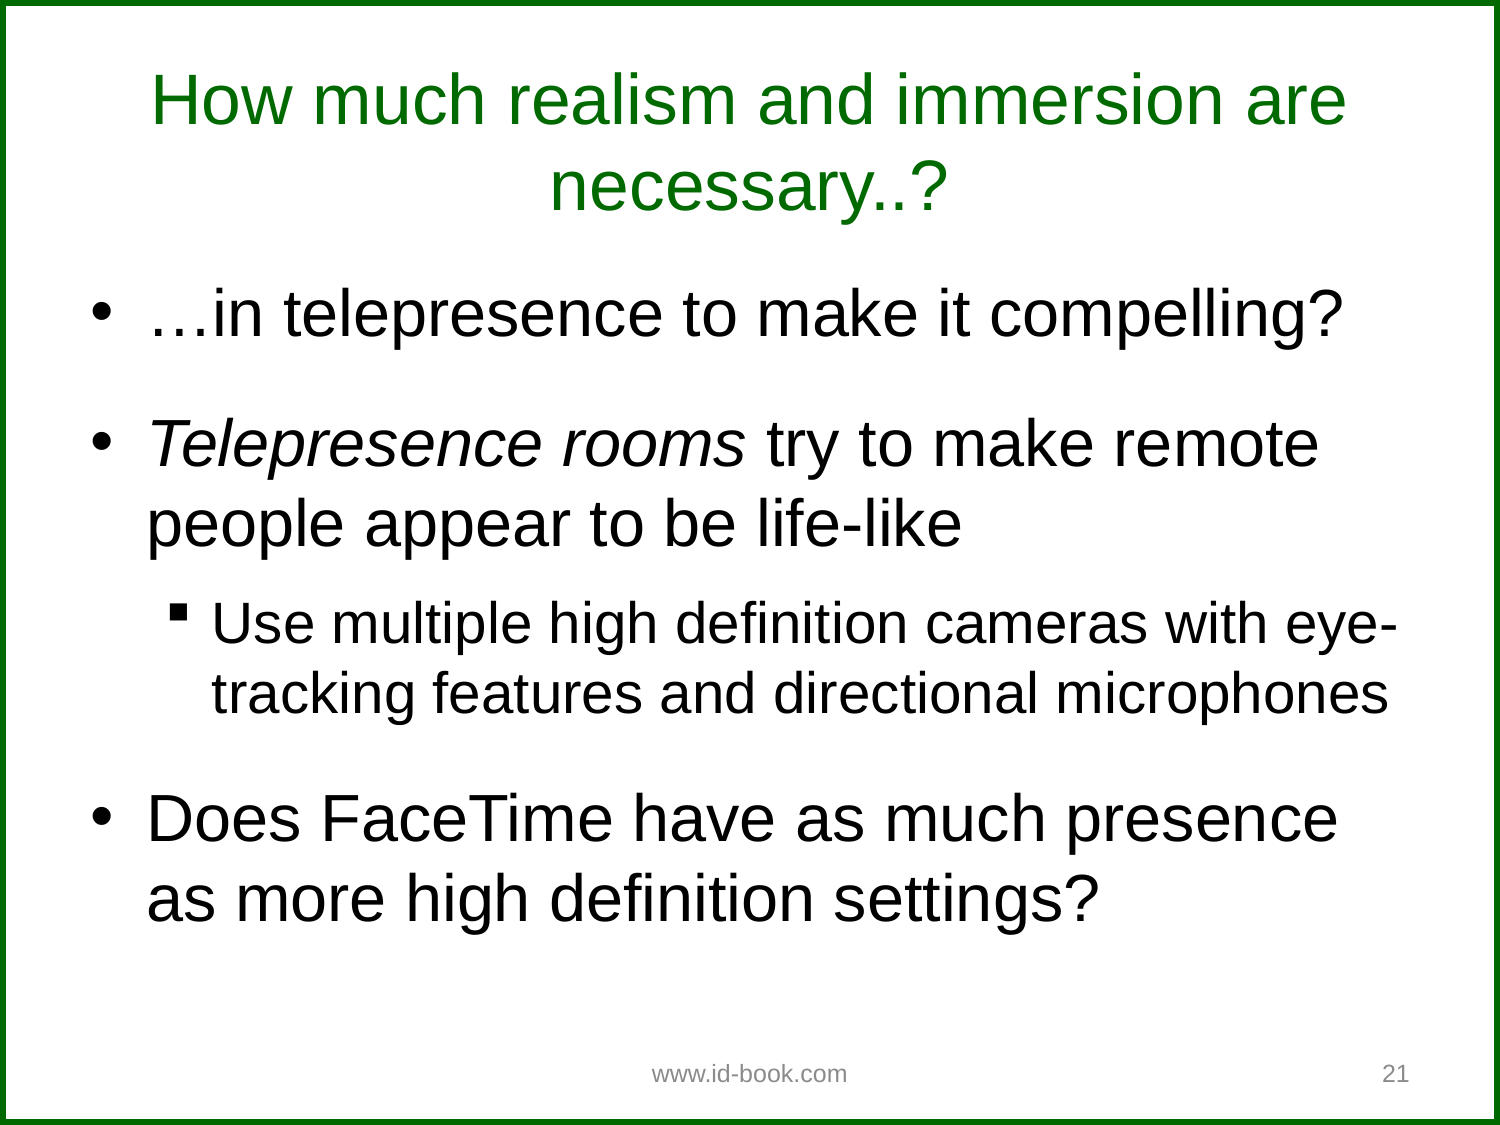

…in telepresence to make it compelling?
Telepresence rooms try to make remote people appear to be life-like
Use multiple high definition cameras with eye-tracking features and directional microphones
Does FaceTime have as much presence as more high definition settings?

How much realism and immersion are necessary..?
www.id-book.com
21